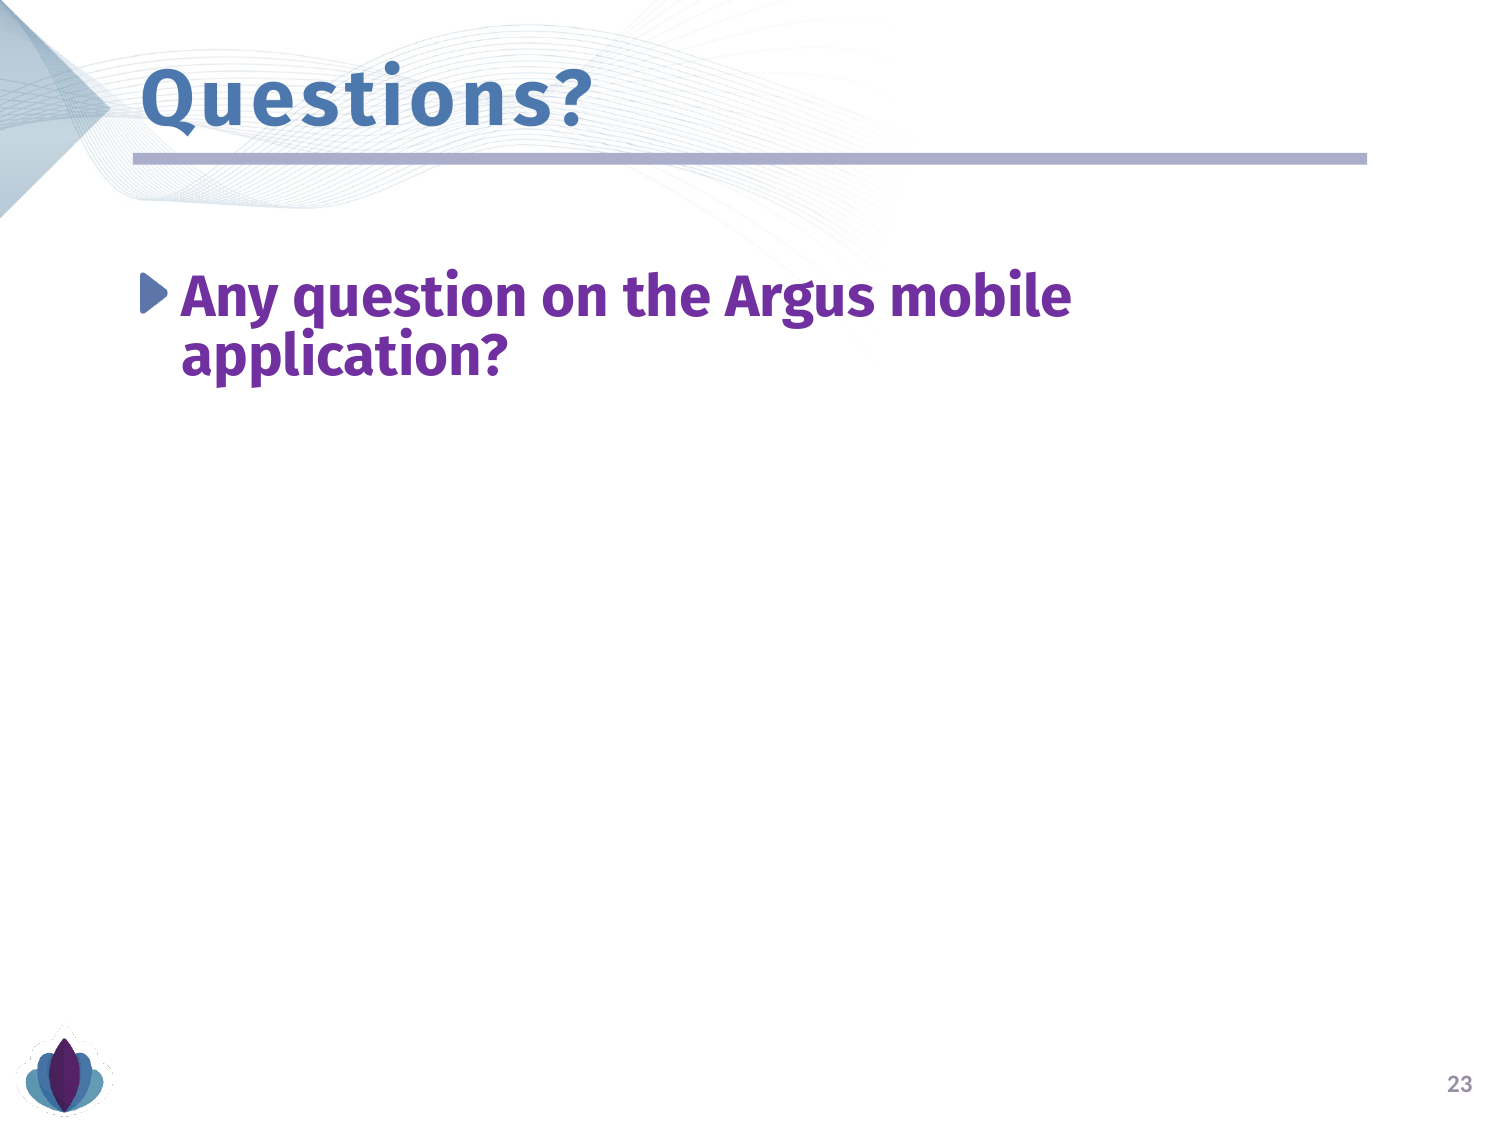

# Questions?
Any question on the Argus mobile application?